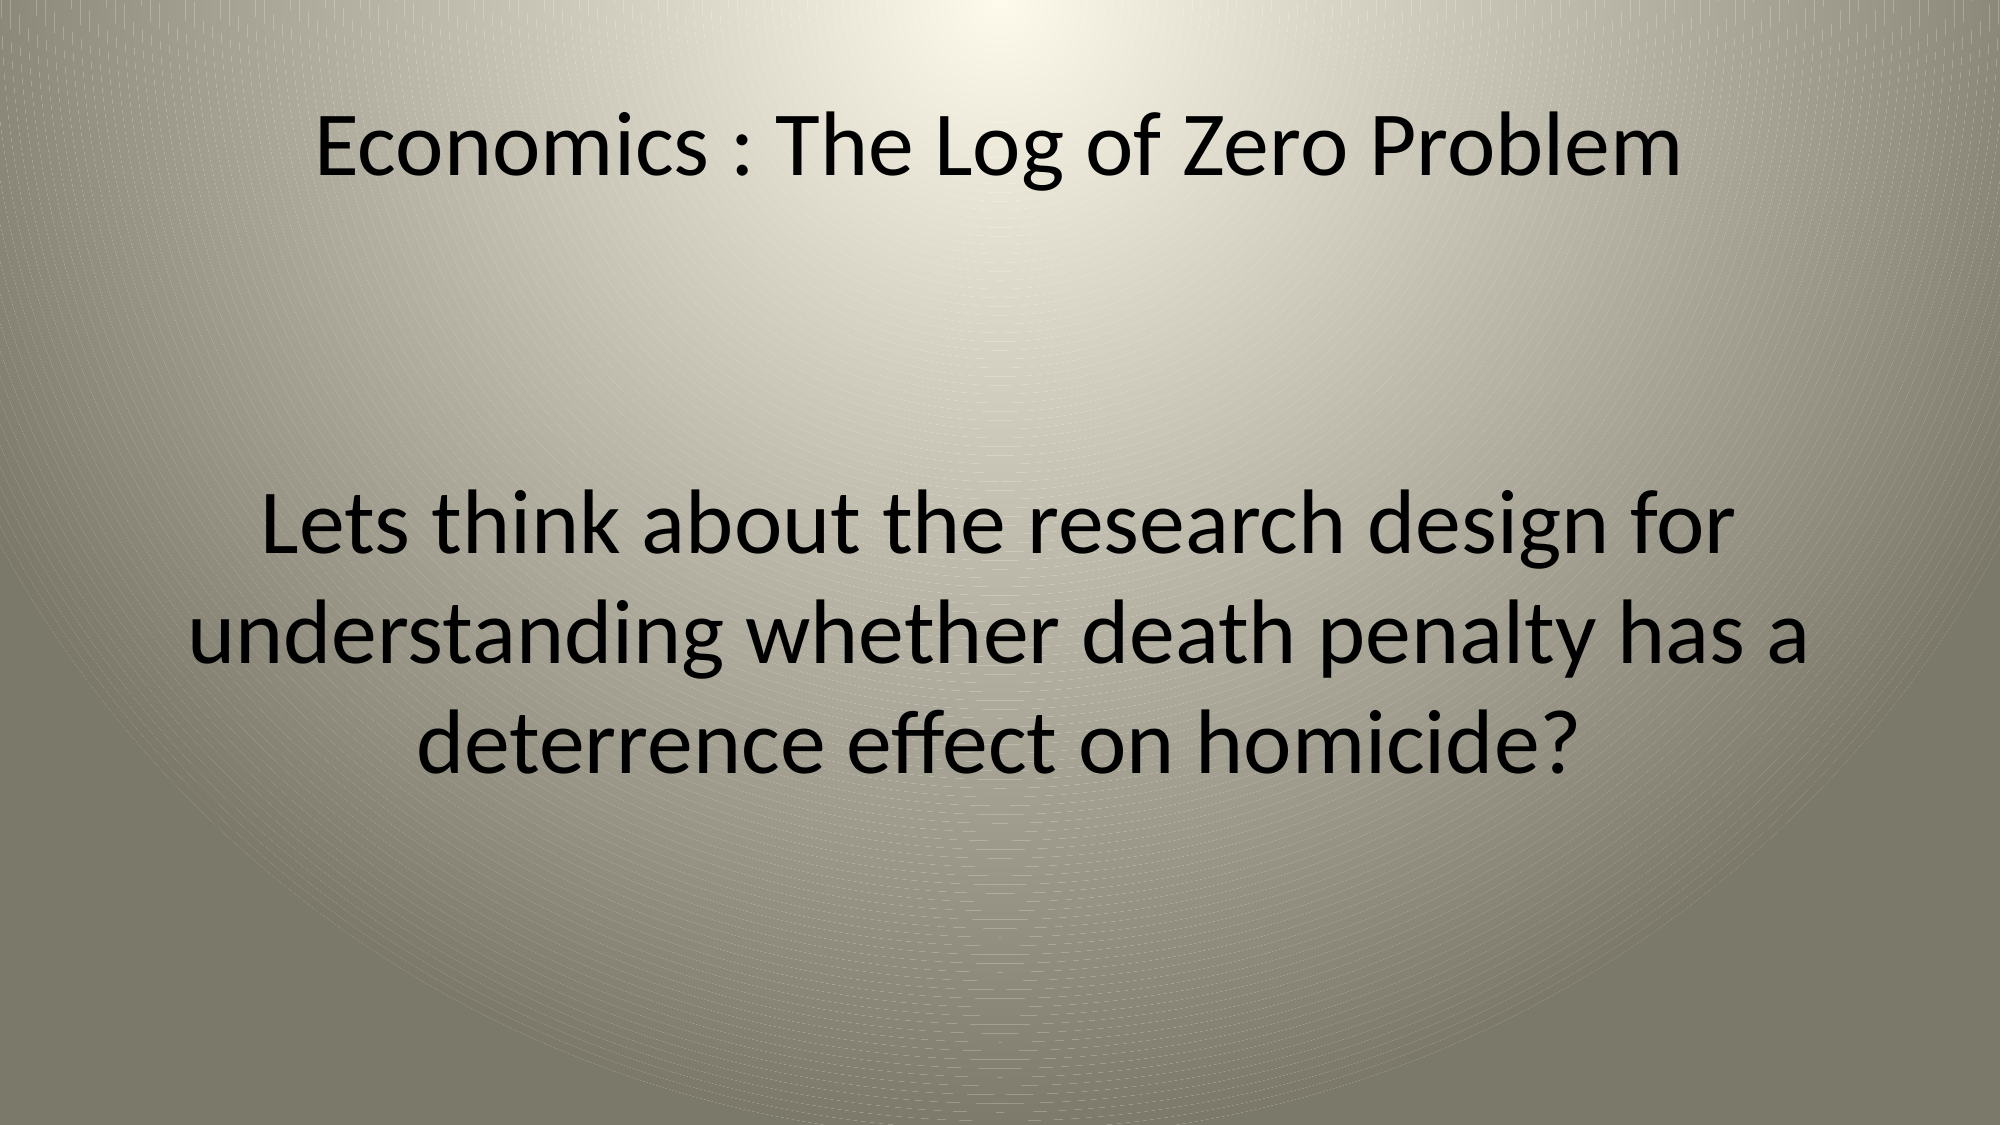

# Economics : The Log of Zero Problem

Lets think about the research design for understanding whether death penalty has a deterrence effect on homicide?